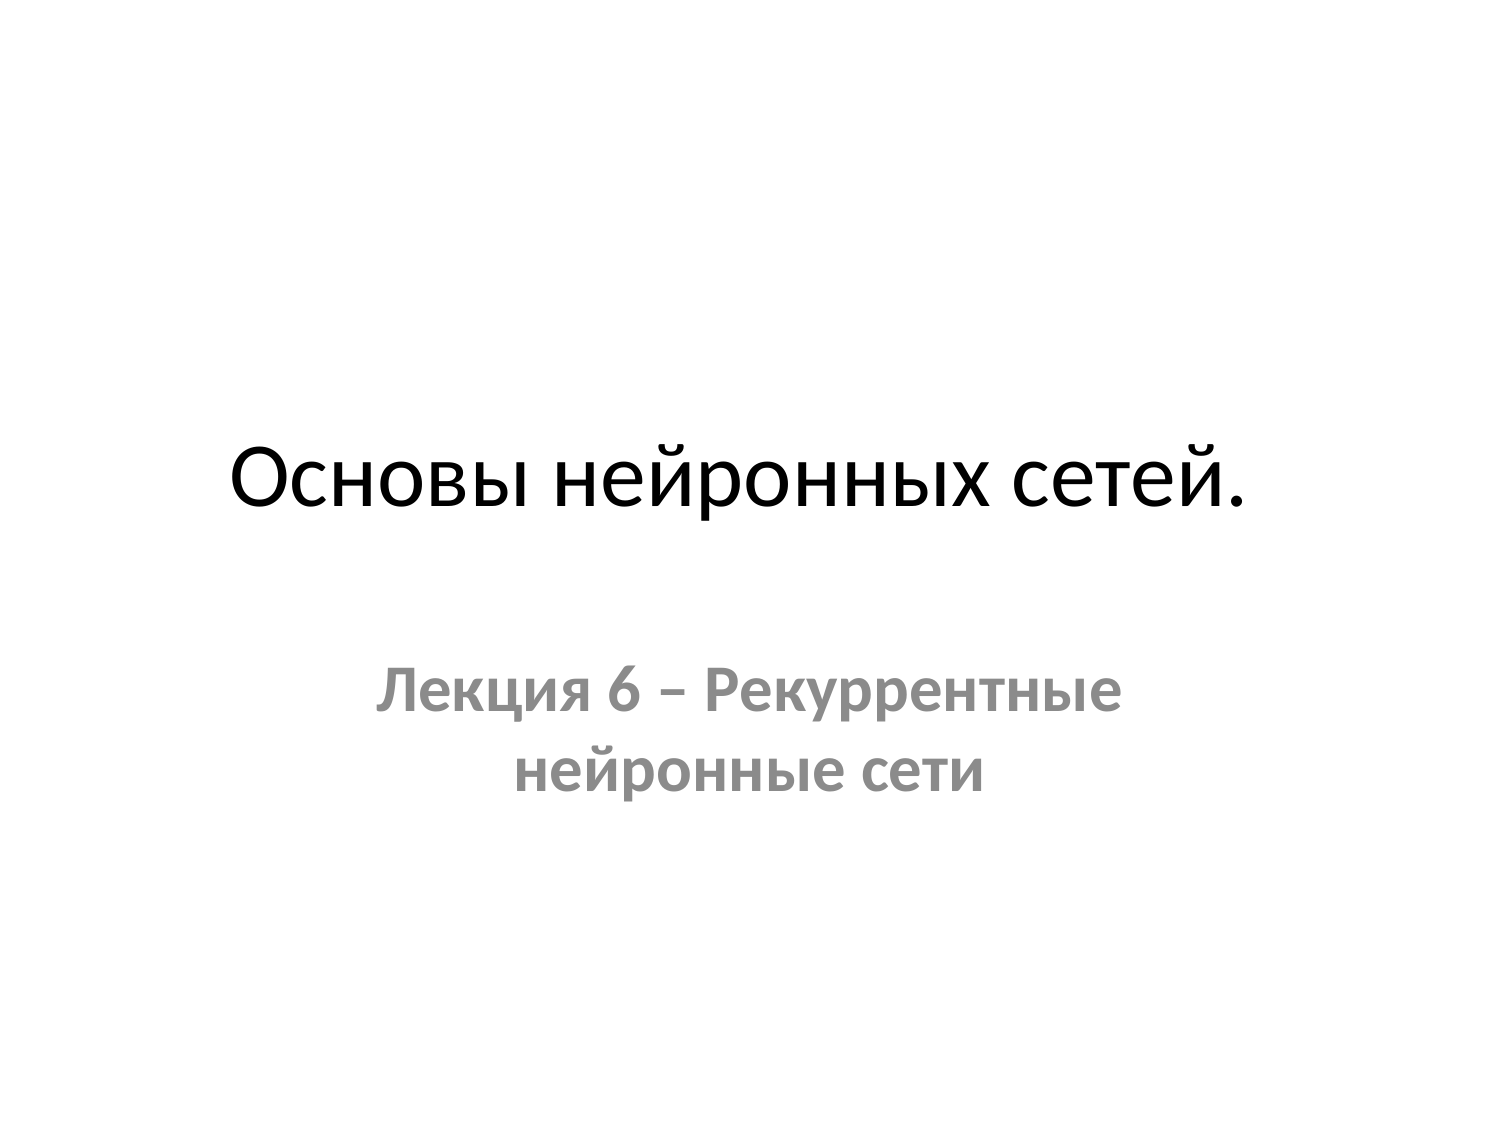

# Основы нейронных сетей.
Лекция 6 – Рекуррентные нейронные сети